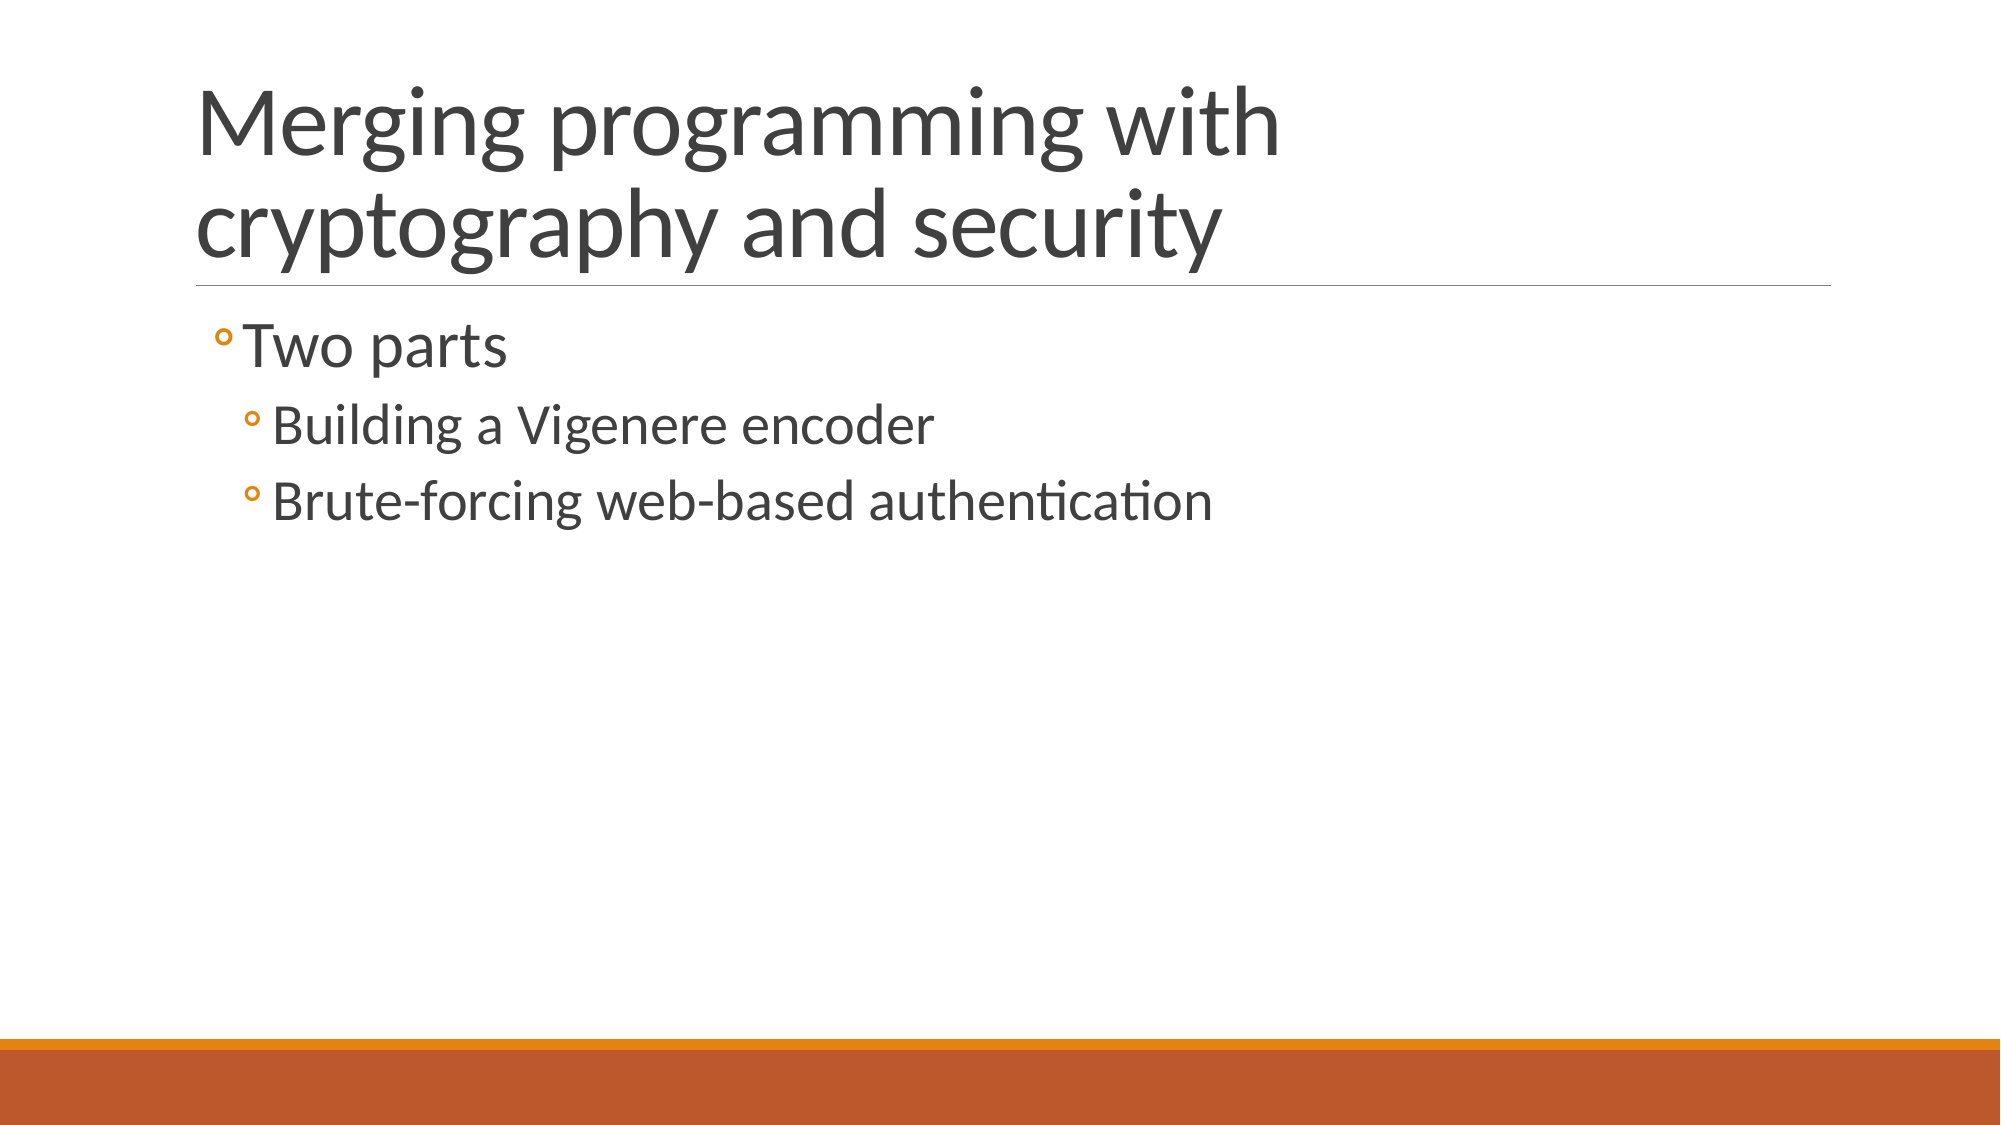

# Merging programming with cryptography and security
Two parts
Building a Vigenere encoder
Brute-forcing web-based authentication